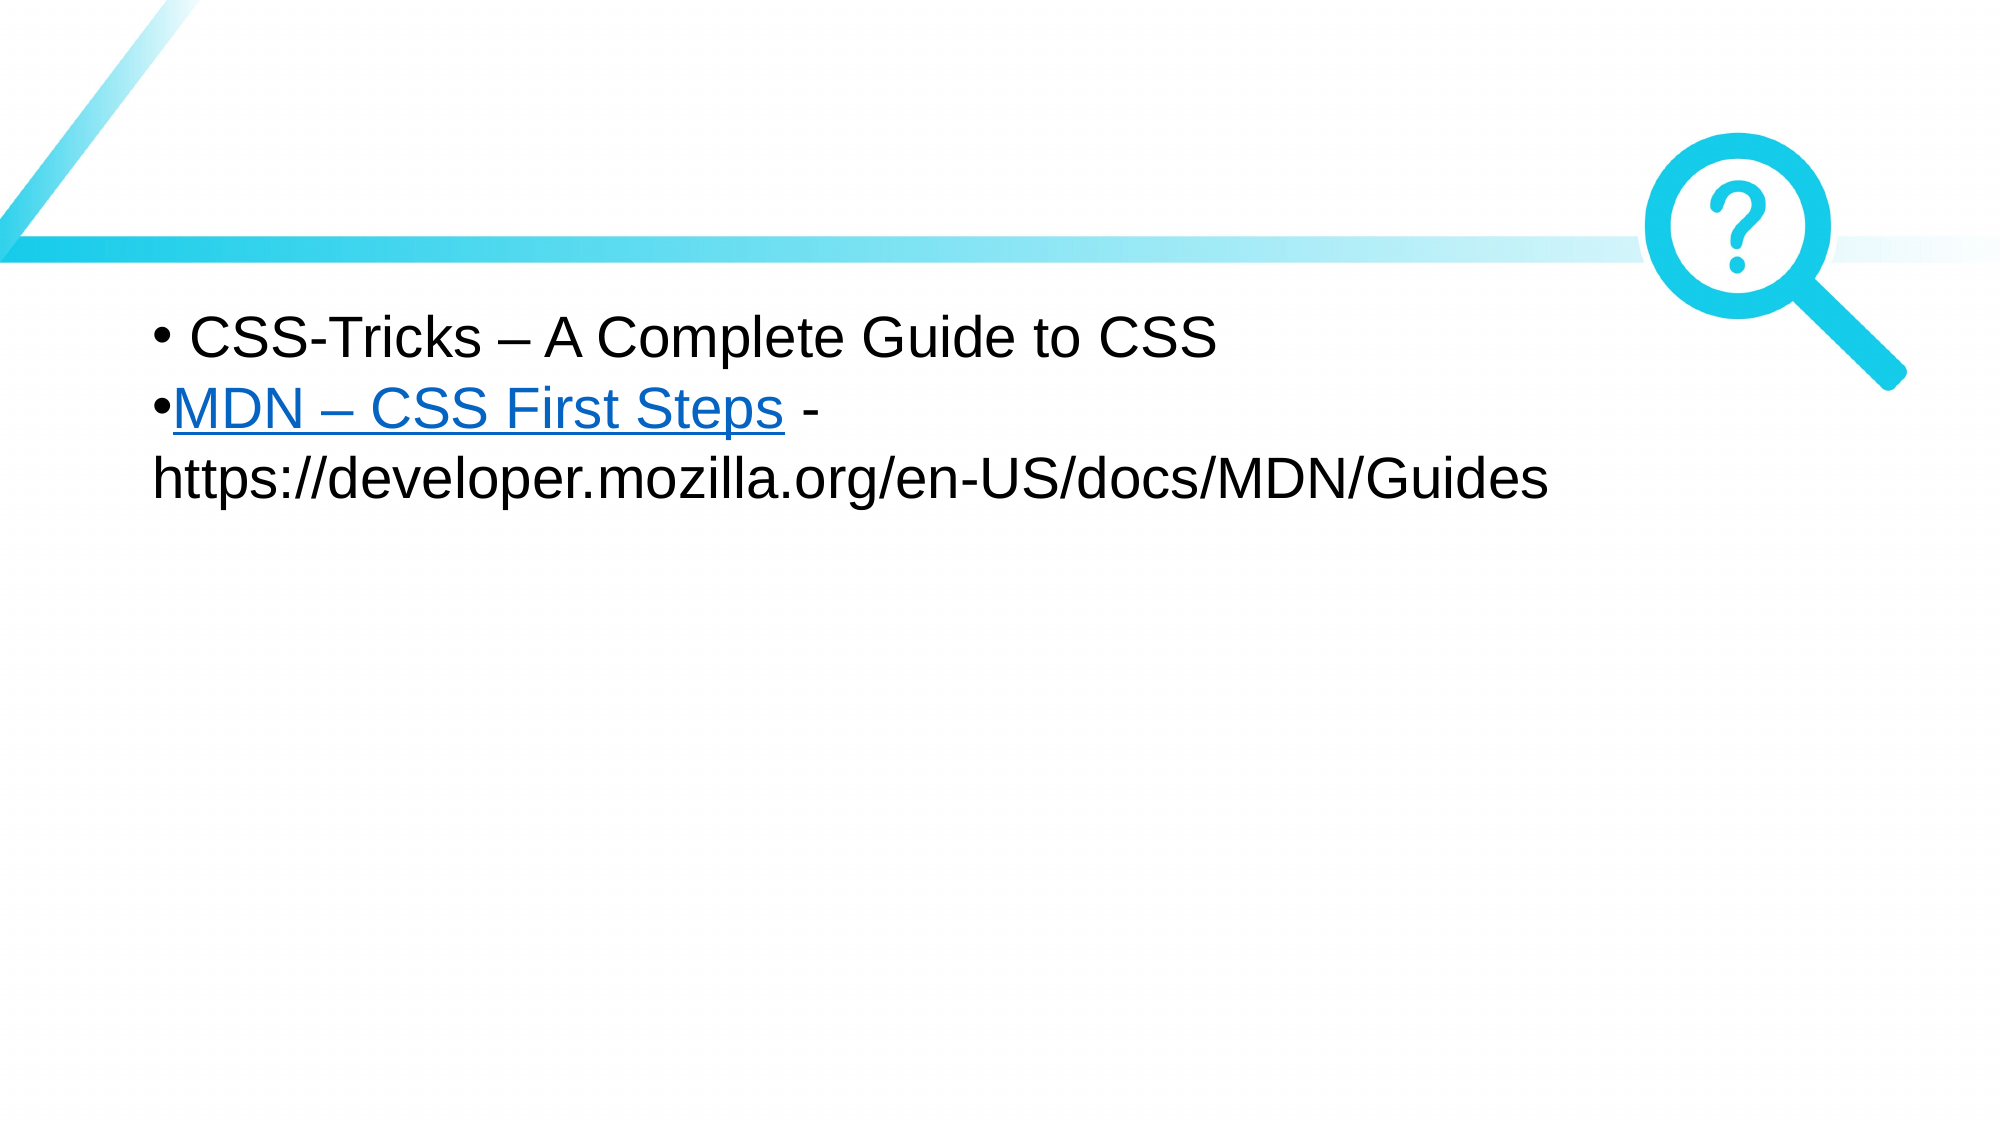

#
CSS‑Tricks – A Complete Guide to CSS
MDN – CSS First Steps - https://developer.mozilla.org/en-US/docs/MDN/Guides